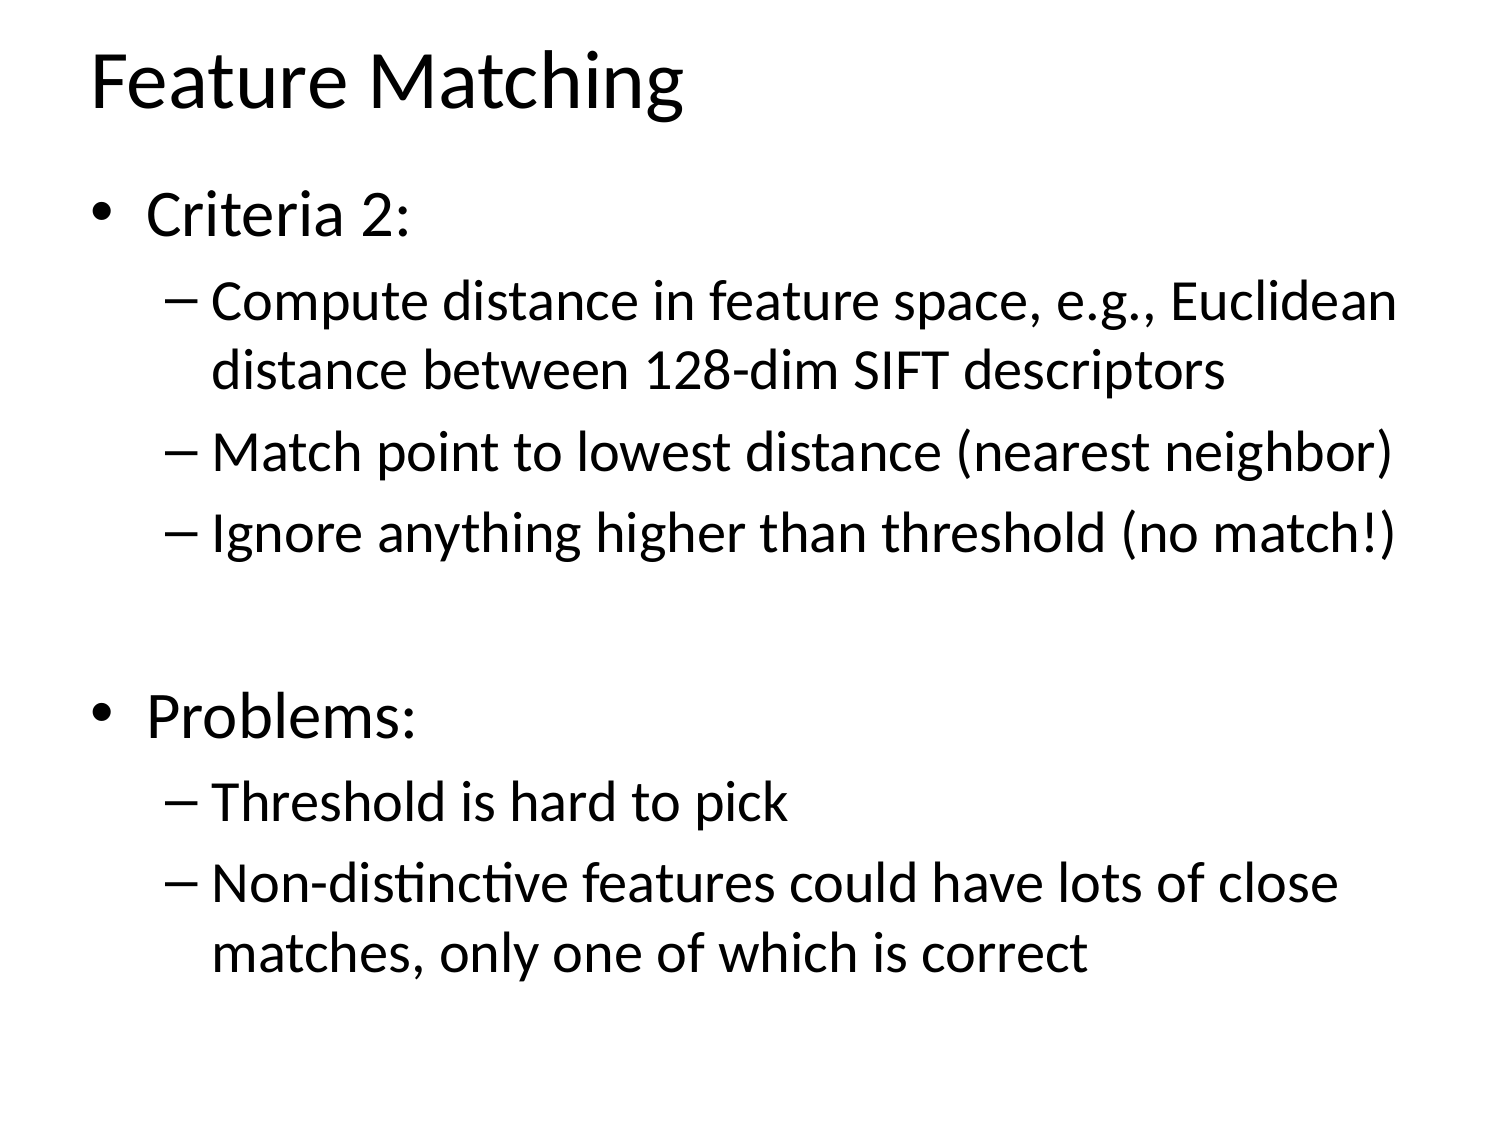

# Feature Matching
Criteria 2:
Compute distance in feature space, e.g., Euclidean distance between 128-dim SIFT descriptors
Match point to lowest distance (nearest neighbor)
Ignore anything higher than threshold (no match!)

Problems:
Threshold is hard to pick
Non-distinctive features could have lots of close matches, only one of which is correct